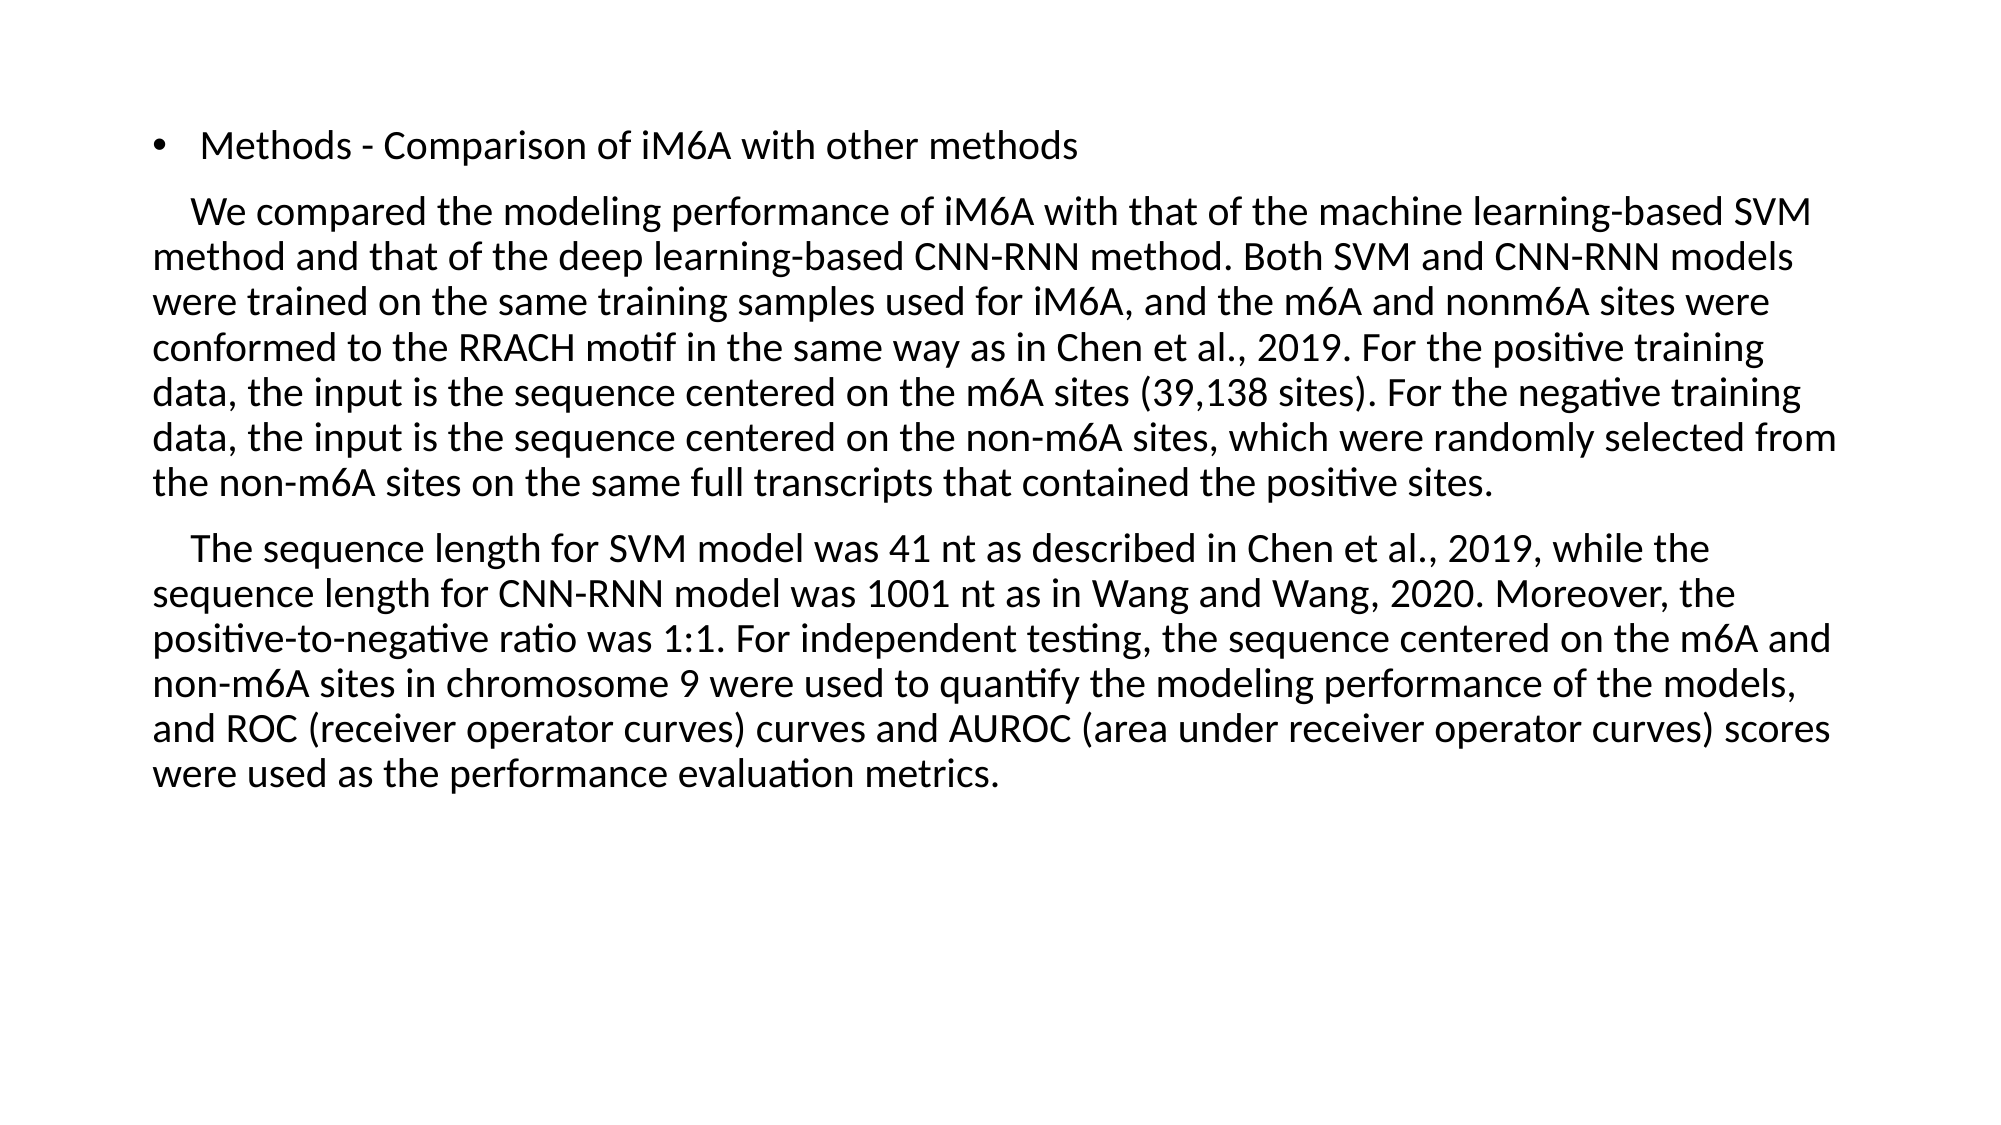

Methods - Comparison of iM6A with other methods
    We compared the modeling performance of iM6A with that of the machine learning-based SVM method and that of the deep learning-based CNN-RNN method. Both SVM and CNN-RNN models were trained on the same training samples used for iM6A, and the m6A and nonm6A sites were conformed to the RRACH motif in the same way as in Chen et al., 2019. For the positive training data, the input is the sequence centered on the m6A sites (39,138 sites). For the negative training data, the input is the sequence centered on the non-m6A sites, which were randomly selected from the non-m6A sites on the same full transcripts that contained the positive sites.
    The sequence length for SVM model was 41 nt as described in Chen et al., 2019, while the sequence length for CNN-RNN model was 1001 nt as in Wang and Wang, 2020. Moreover, the positive-to-negative ratio was 1:1. For independent testing, the sequence centered on the m6A and non-m6A sites in chromosome 9 were used to quantify the modeling performance of the models, and ROC (receiver operator curves) curves and AUROC (area under receiver operator curves) scores were used as the performance evaluation metrics.